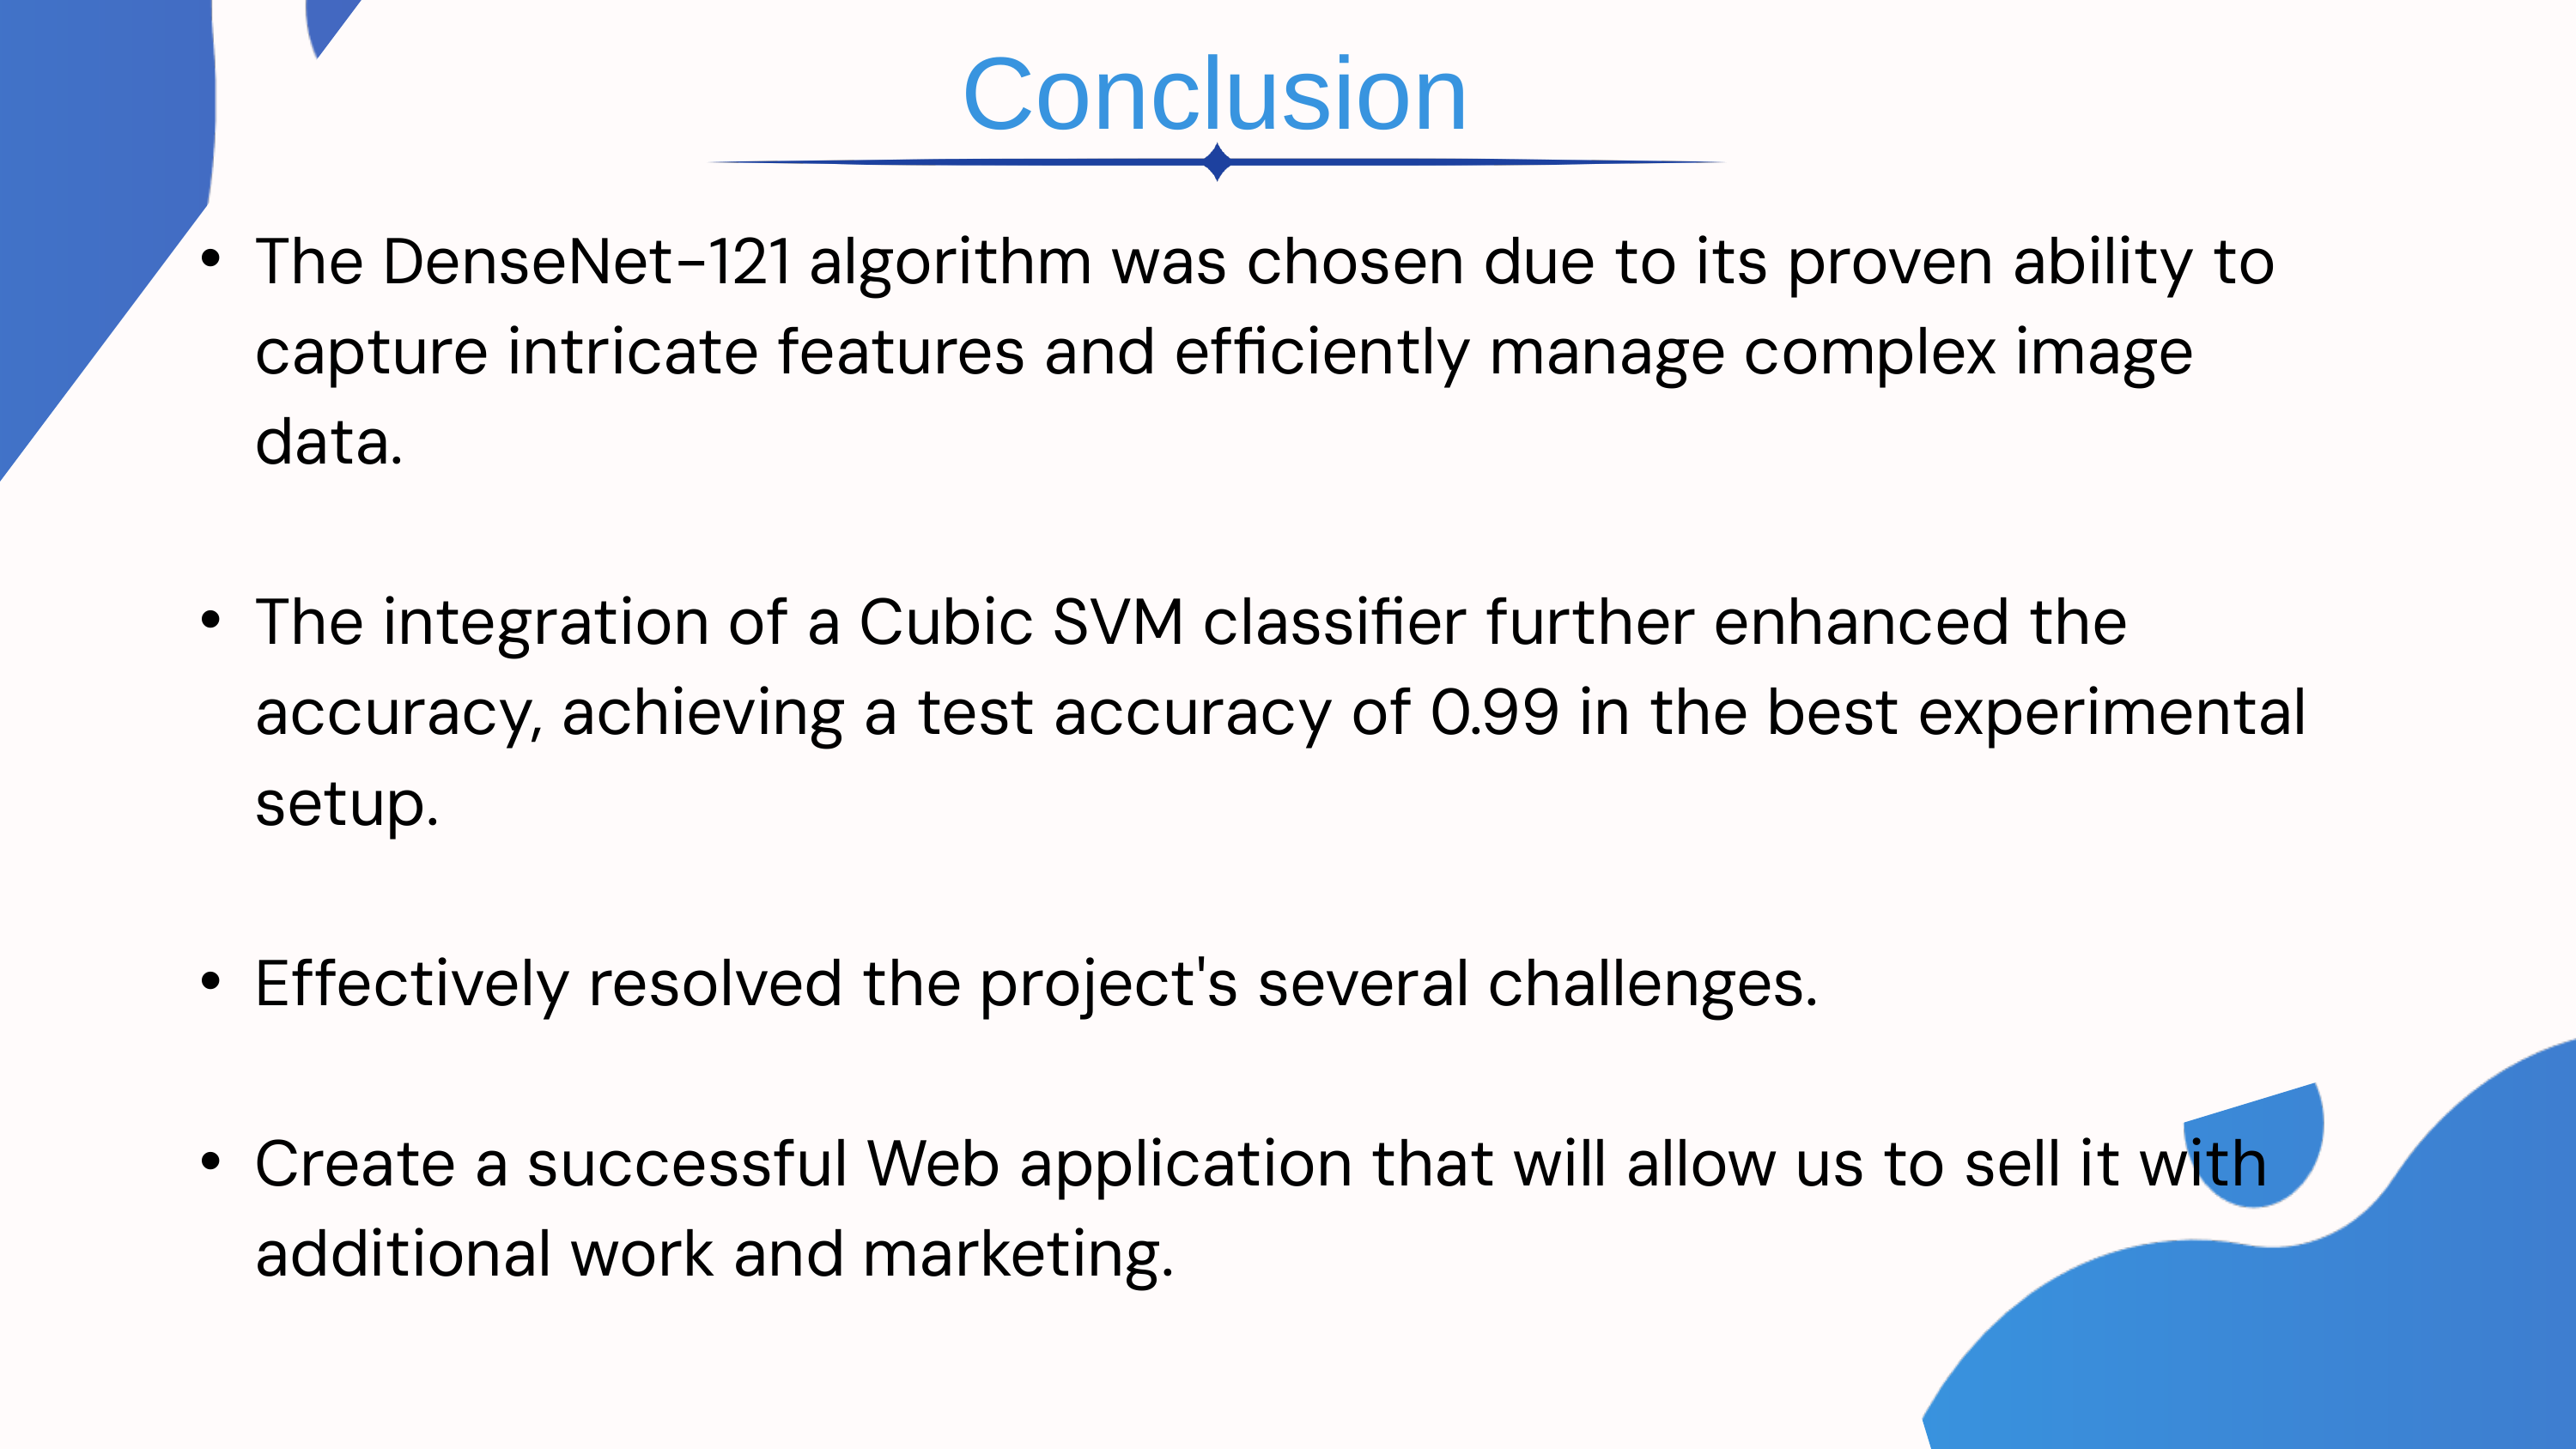

Conclusion

The DenseNet-121 algorithm was chosen due to its proven ability to capture intricate features and efficiently manage complex image data.

The integration of a Cubic SVM classifier further enhanced the accuracy, achieving a test accuracy of 0.99 in the best experimental setup.

Effectively resolved the project's several challenges.

Create a successful Web application that will allow us to sell it with additional work and marketing.